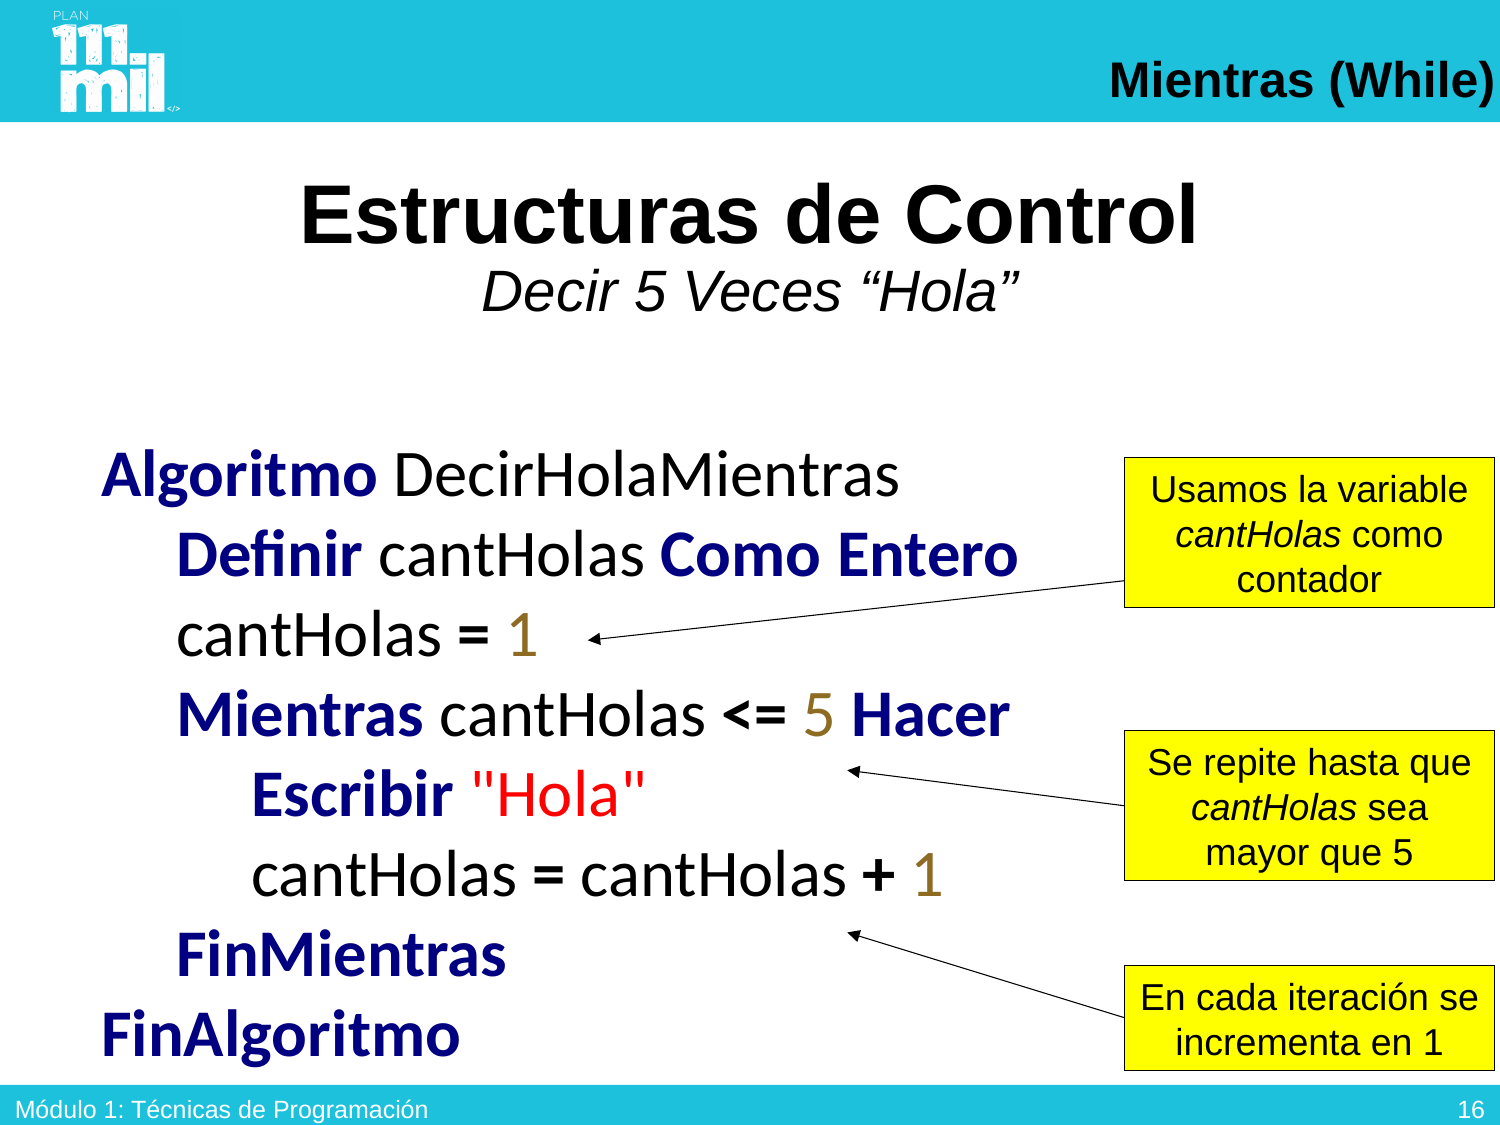

Mientras (While)
# Estructuras de Control Decir 5 Veces “Hola”
Algoritmo DecirHolaMientras
Definir cantHolas Como Entero
cantHolas = 1
Mientras cantHolas <= 5 Hacer
Escribir "Hola"
cantHolas = cantHolas + 1
FinMientras
FinAlgoritmo
Usamos la variable cantHolas como contador
Se repite hasta que cantHolas sea mayor que 5
En cada iteración se incrementa en 1
16
Módulo 1: Técnicas de Programación